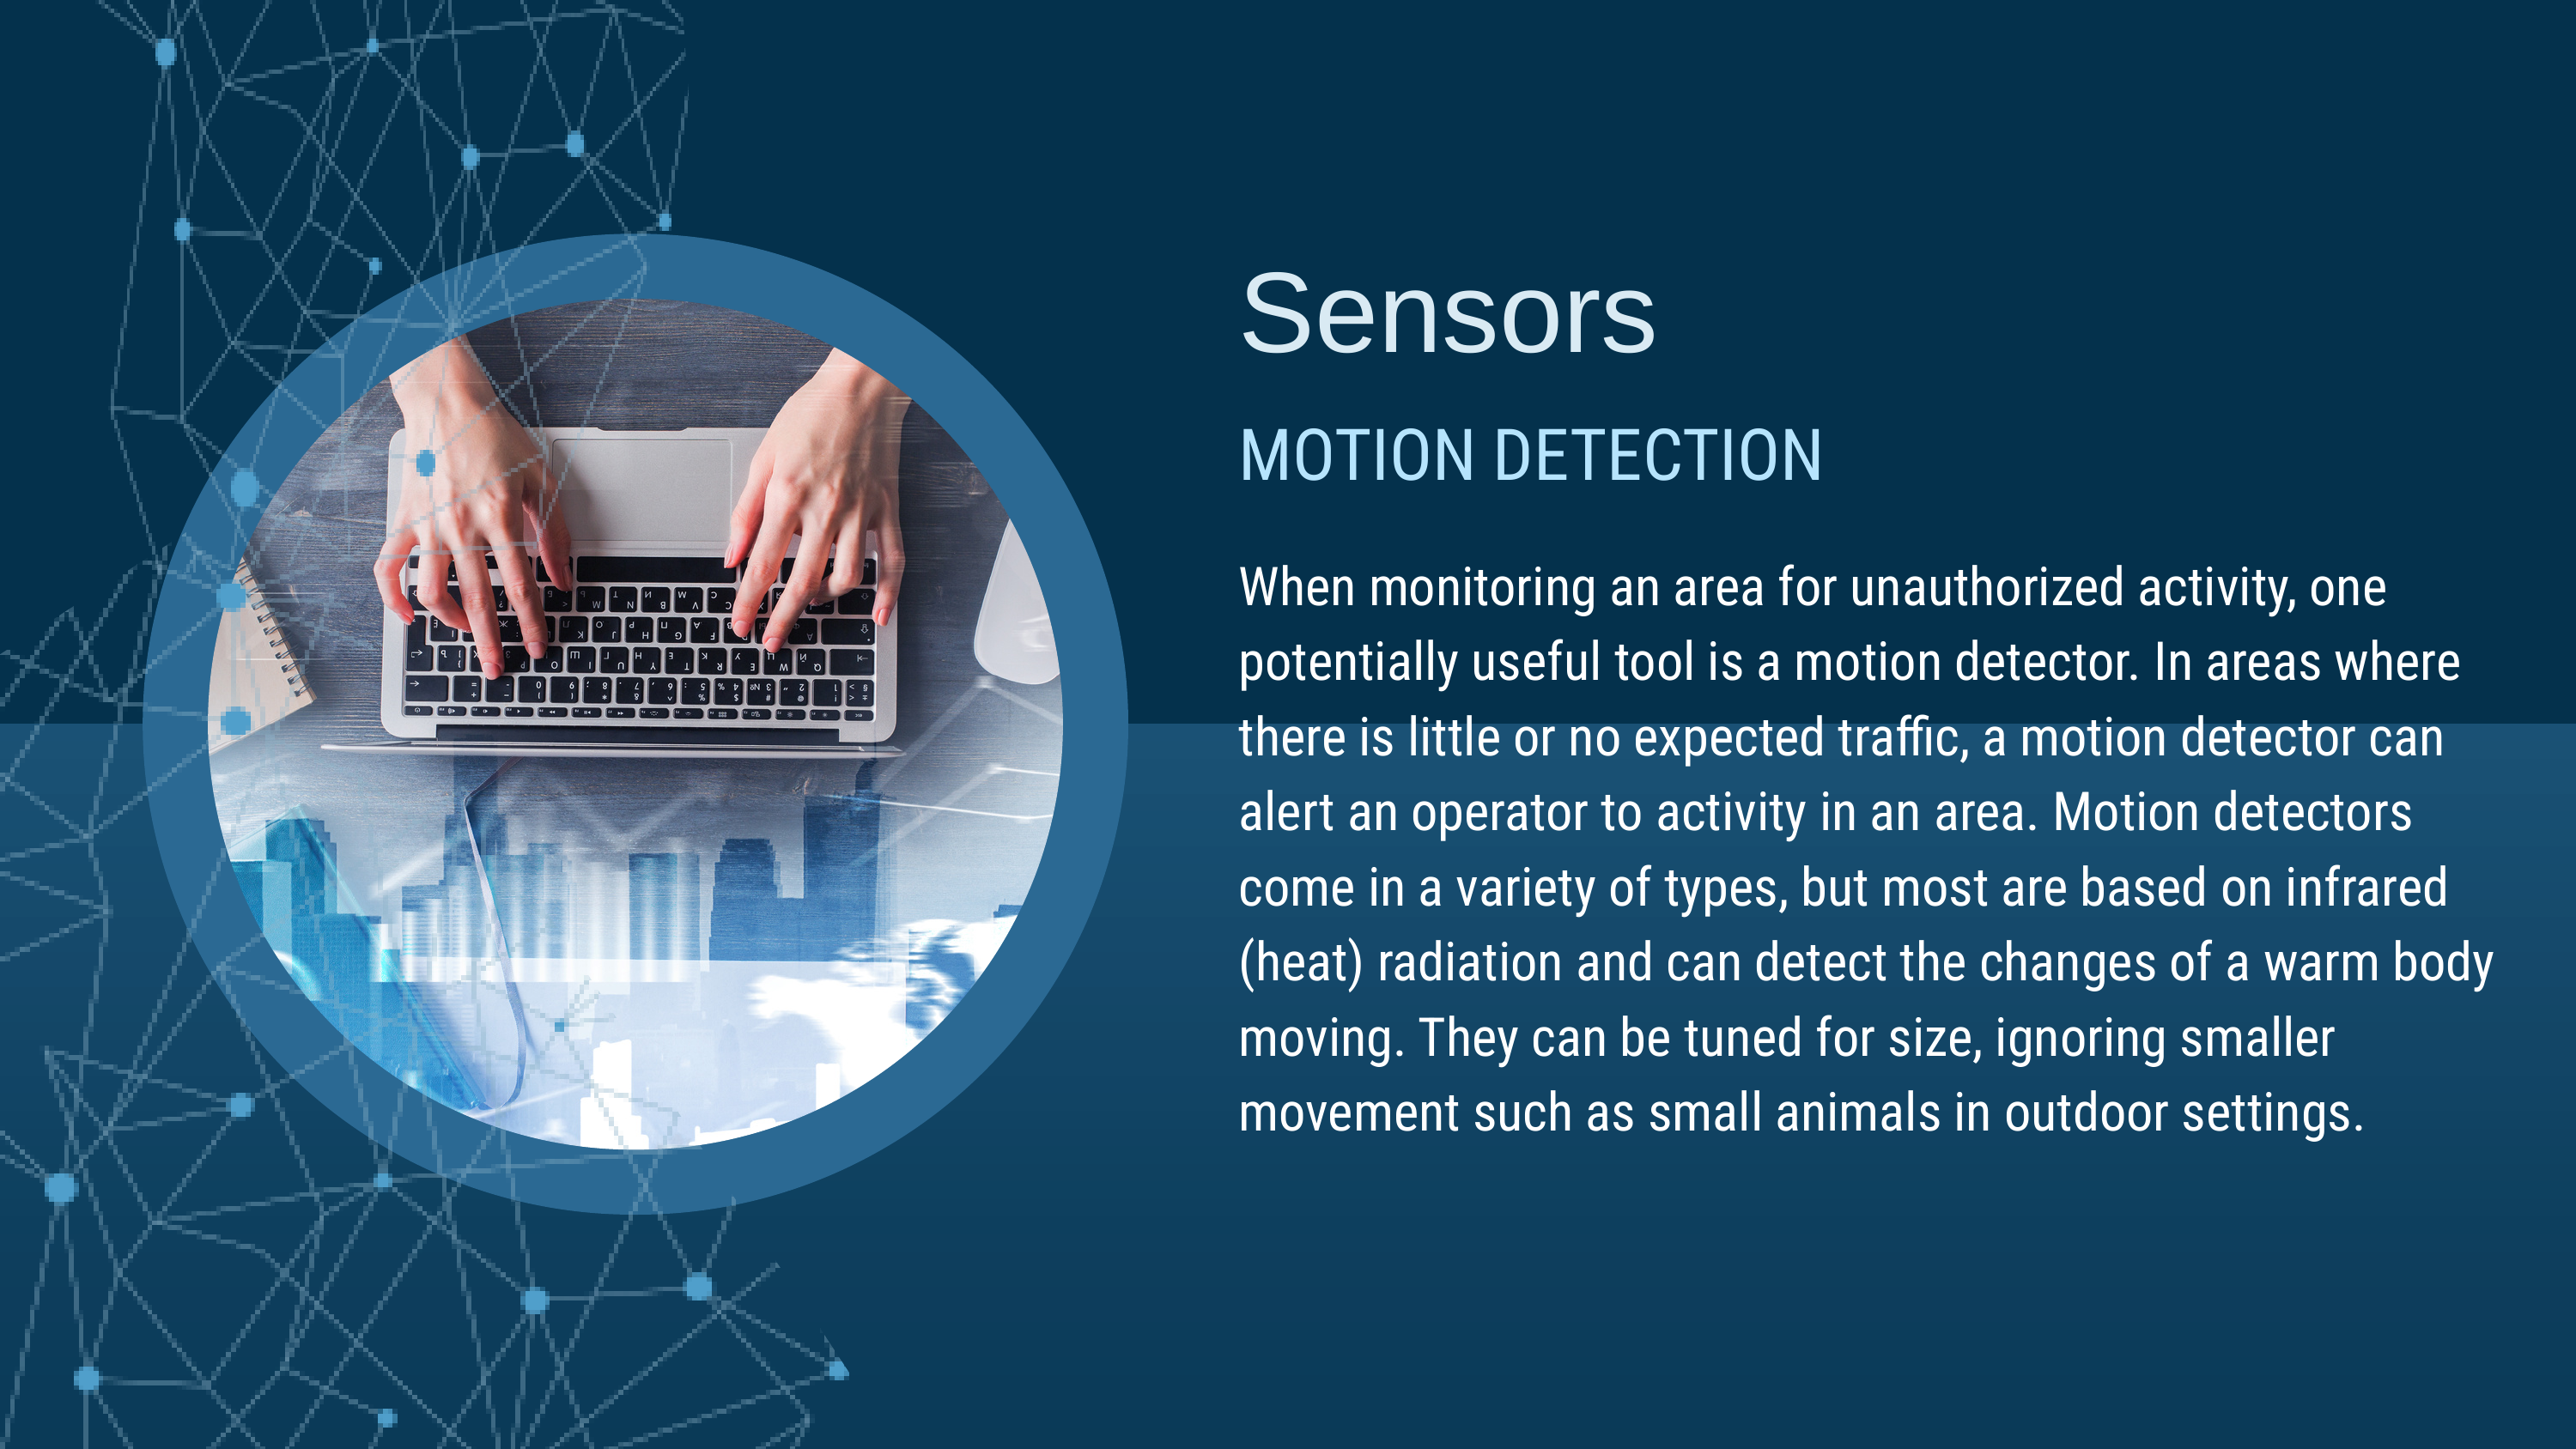

Sensors

MOTION DETECTION
When monitoring an area for unauthorized activity, one potentially useful tool is a motion detector. In areas where there is little or no expected traffic, a motion detector can alert an operator to activity in an area. Motion detectors come in a variety of types, but most are based on infrared (heat) radiation and can detect the changes of a warm body moving. They can be tuned for size, ignoring smaller movement such as small animals in outdoor settings.